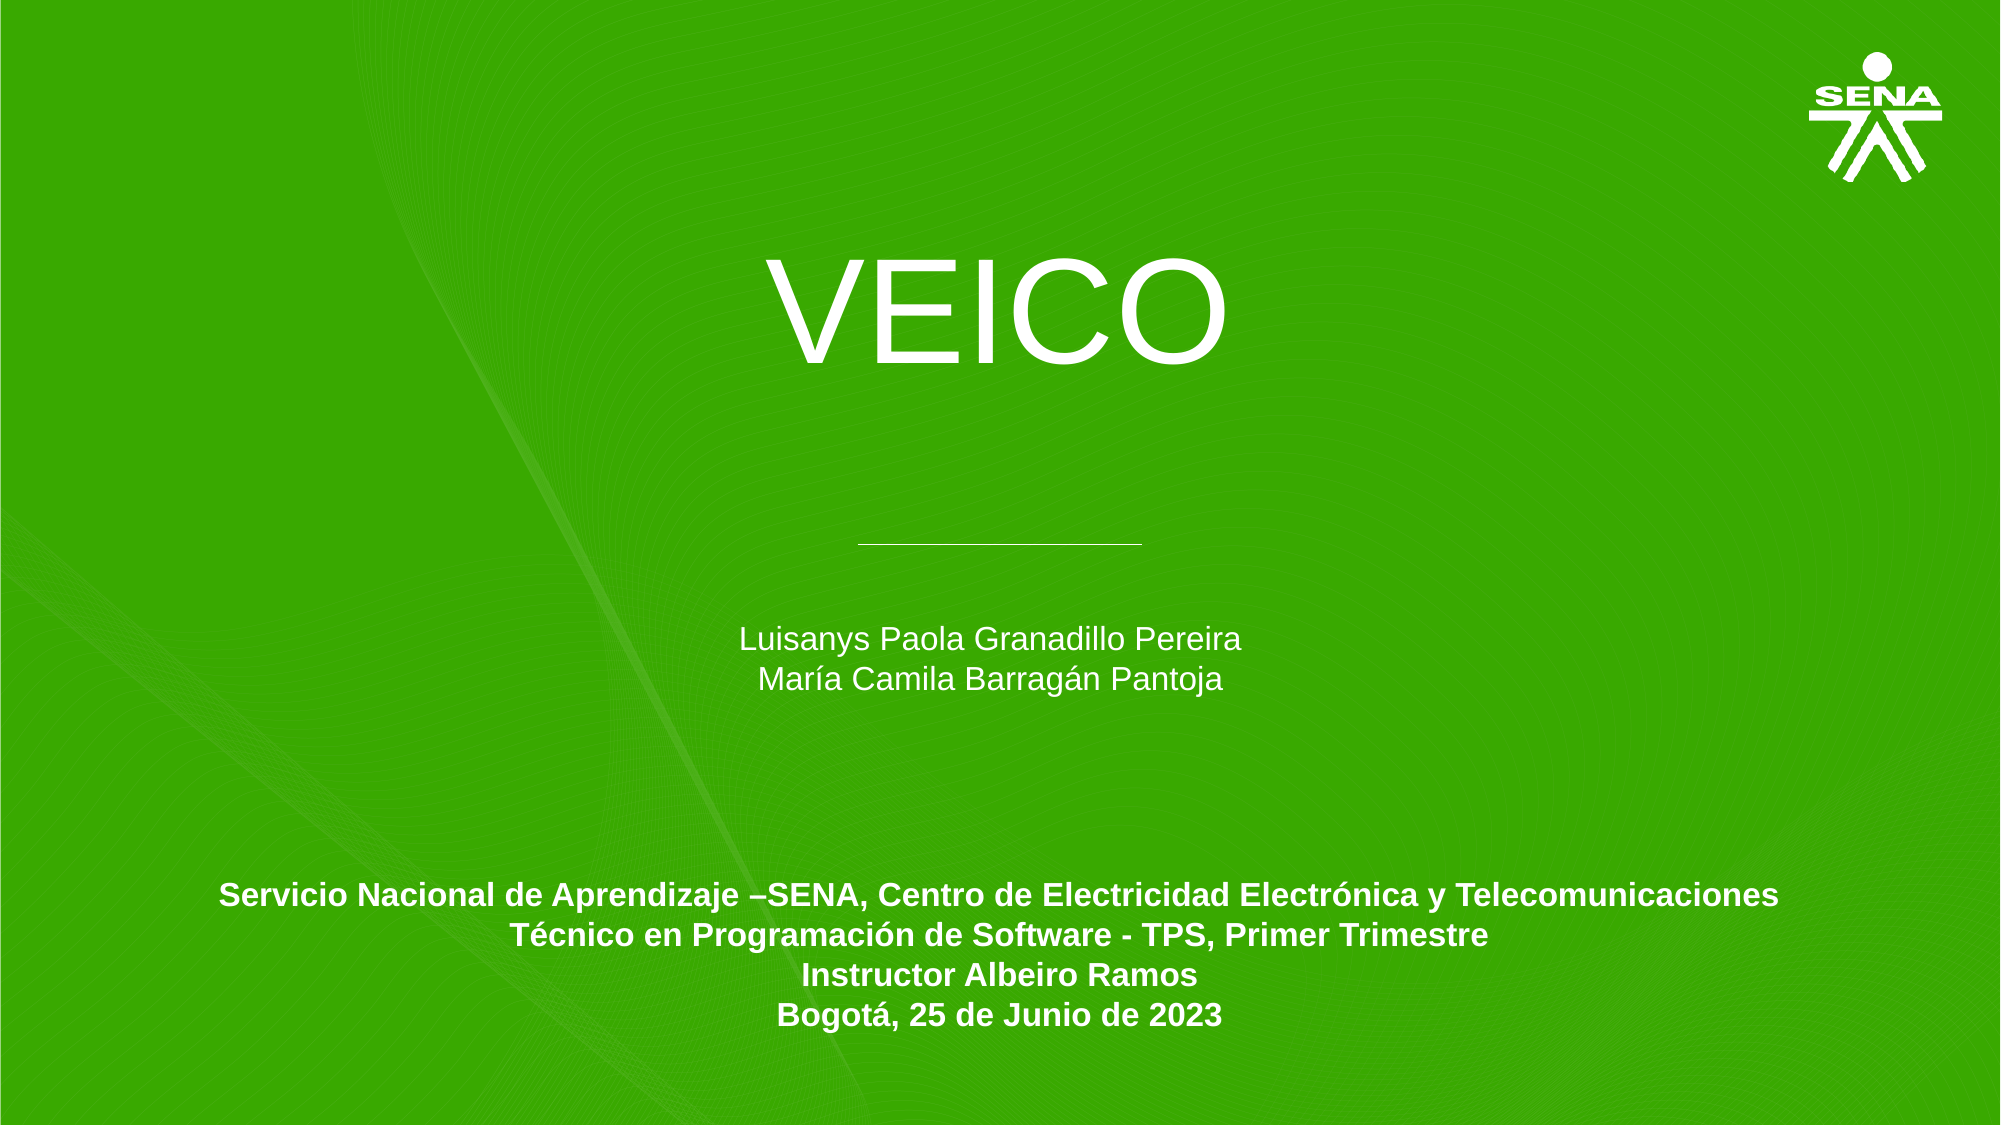

VEICO

Luisanys Paola Granadillo Pereira
María Camila Barragán Pantoja

Servicio Nacional de Aprendizaje –SENA, Centro de Electricidad Electrónica y Telecomunicaciones
Técnico en Programación de Software - TPS, Primer Trimestre
Instructor Albeiro Ramos
Bogotá, 25 de Junio de 2023